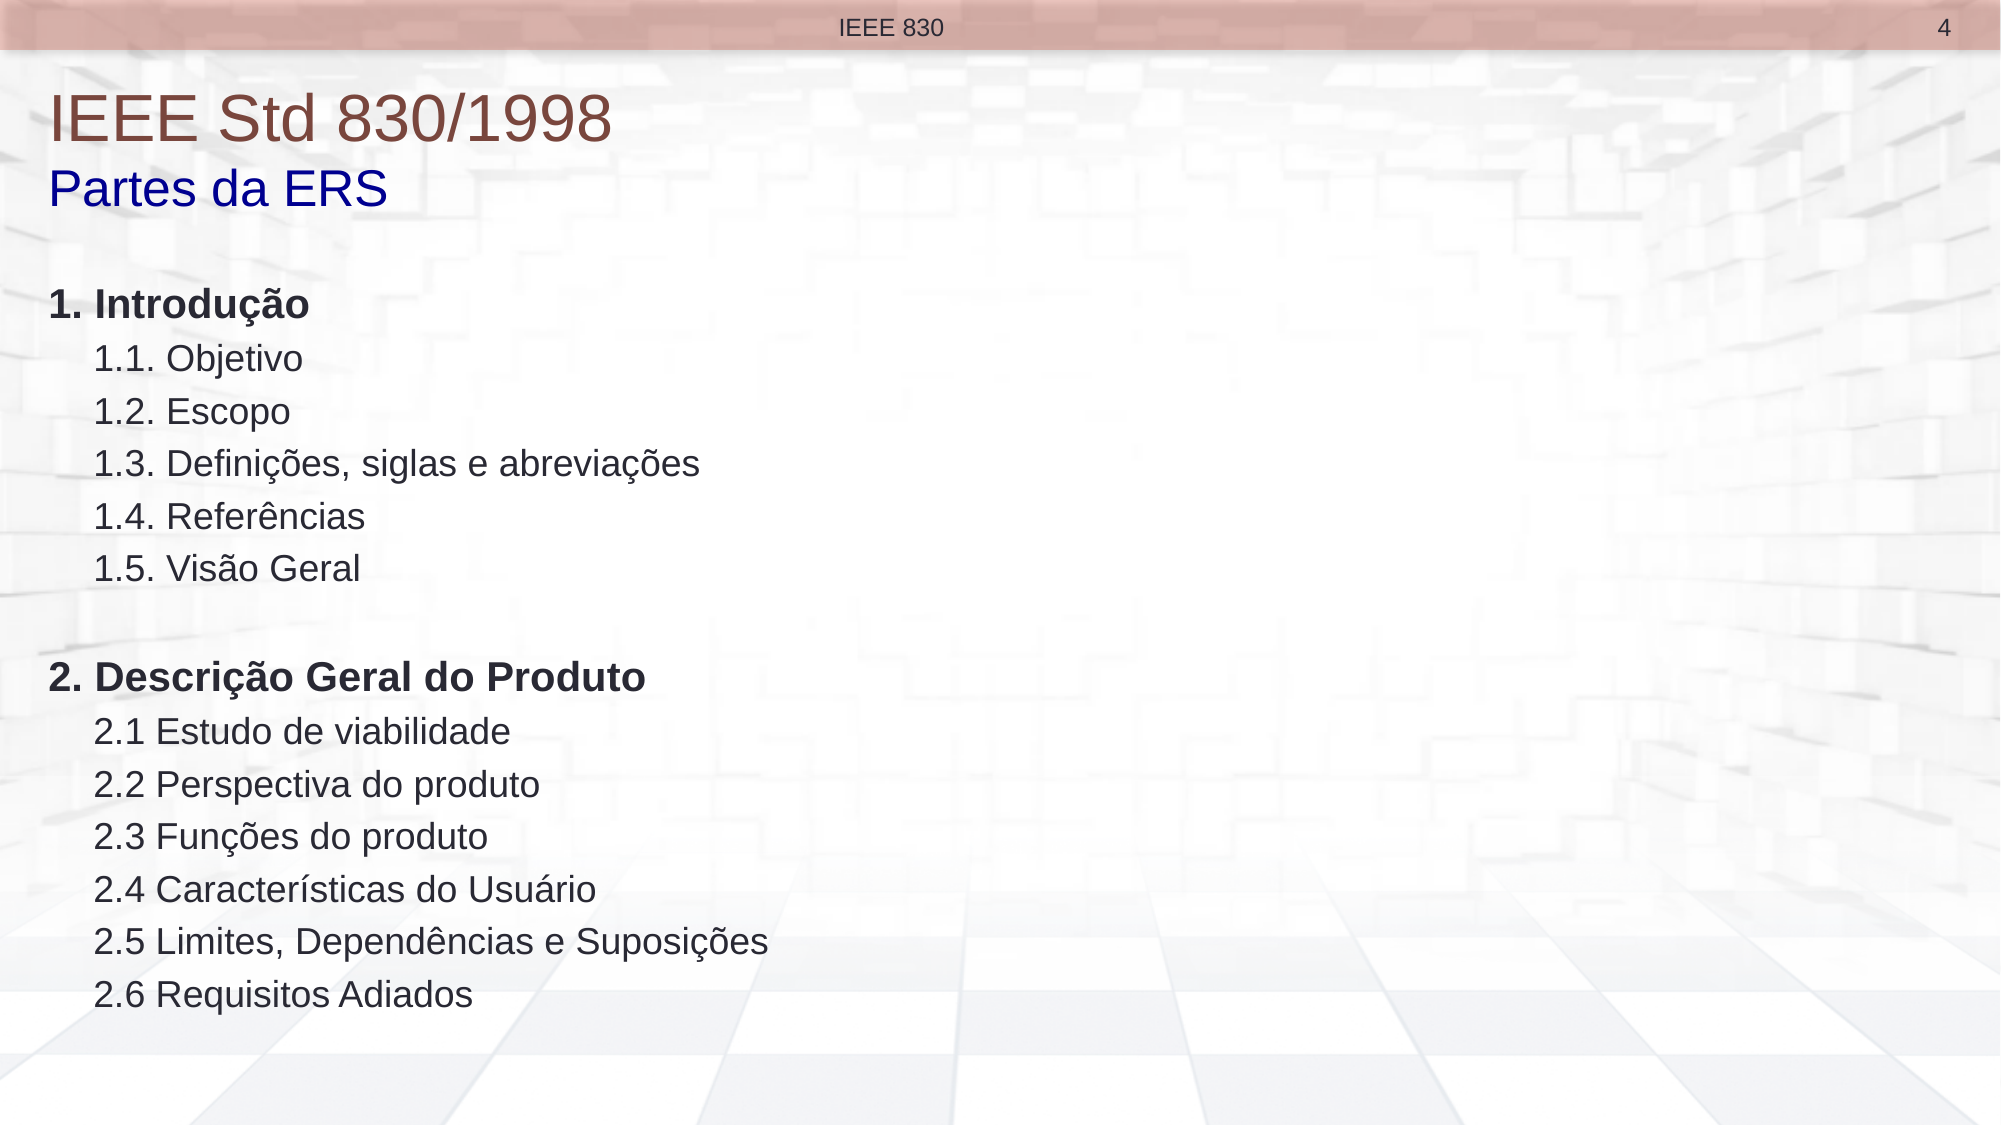

4
IEEE 830
# IEEE Std 830/1998 Partes da ERS
1. Introdução
1.1. Objetivo
1.2. Escopo
1.3. Definições, siglas e abreviações
1.4. Referências
1.5. Visão Geral

2. Descrição Geral do Produto
2.1 Estudo de viabilidade
2.2 Perspectiva do produto
2.3 Funções do produto
2.4 Características do Usuário
2.5 Limites, Dependências e Suposições
2.6 Requisitos Adiados